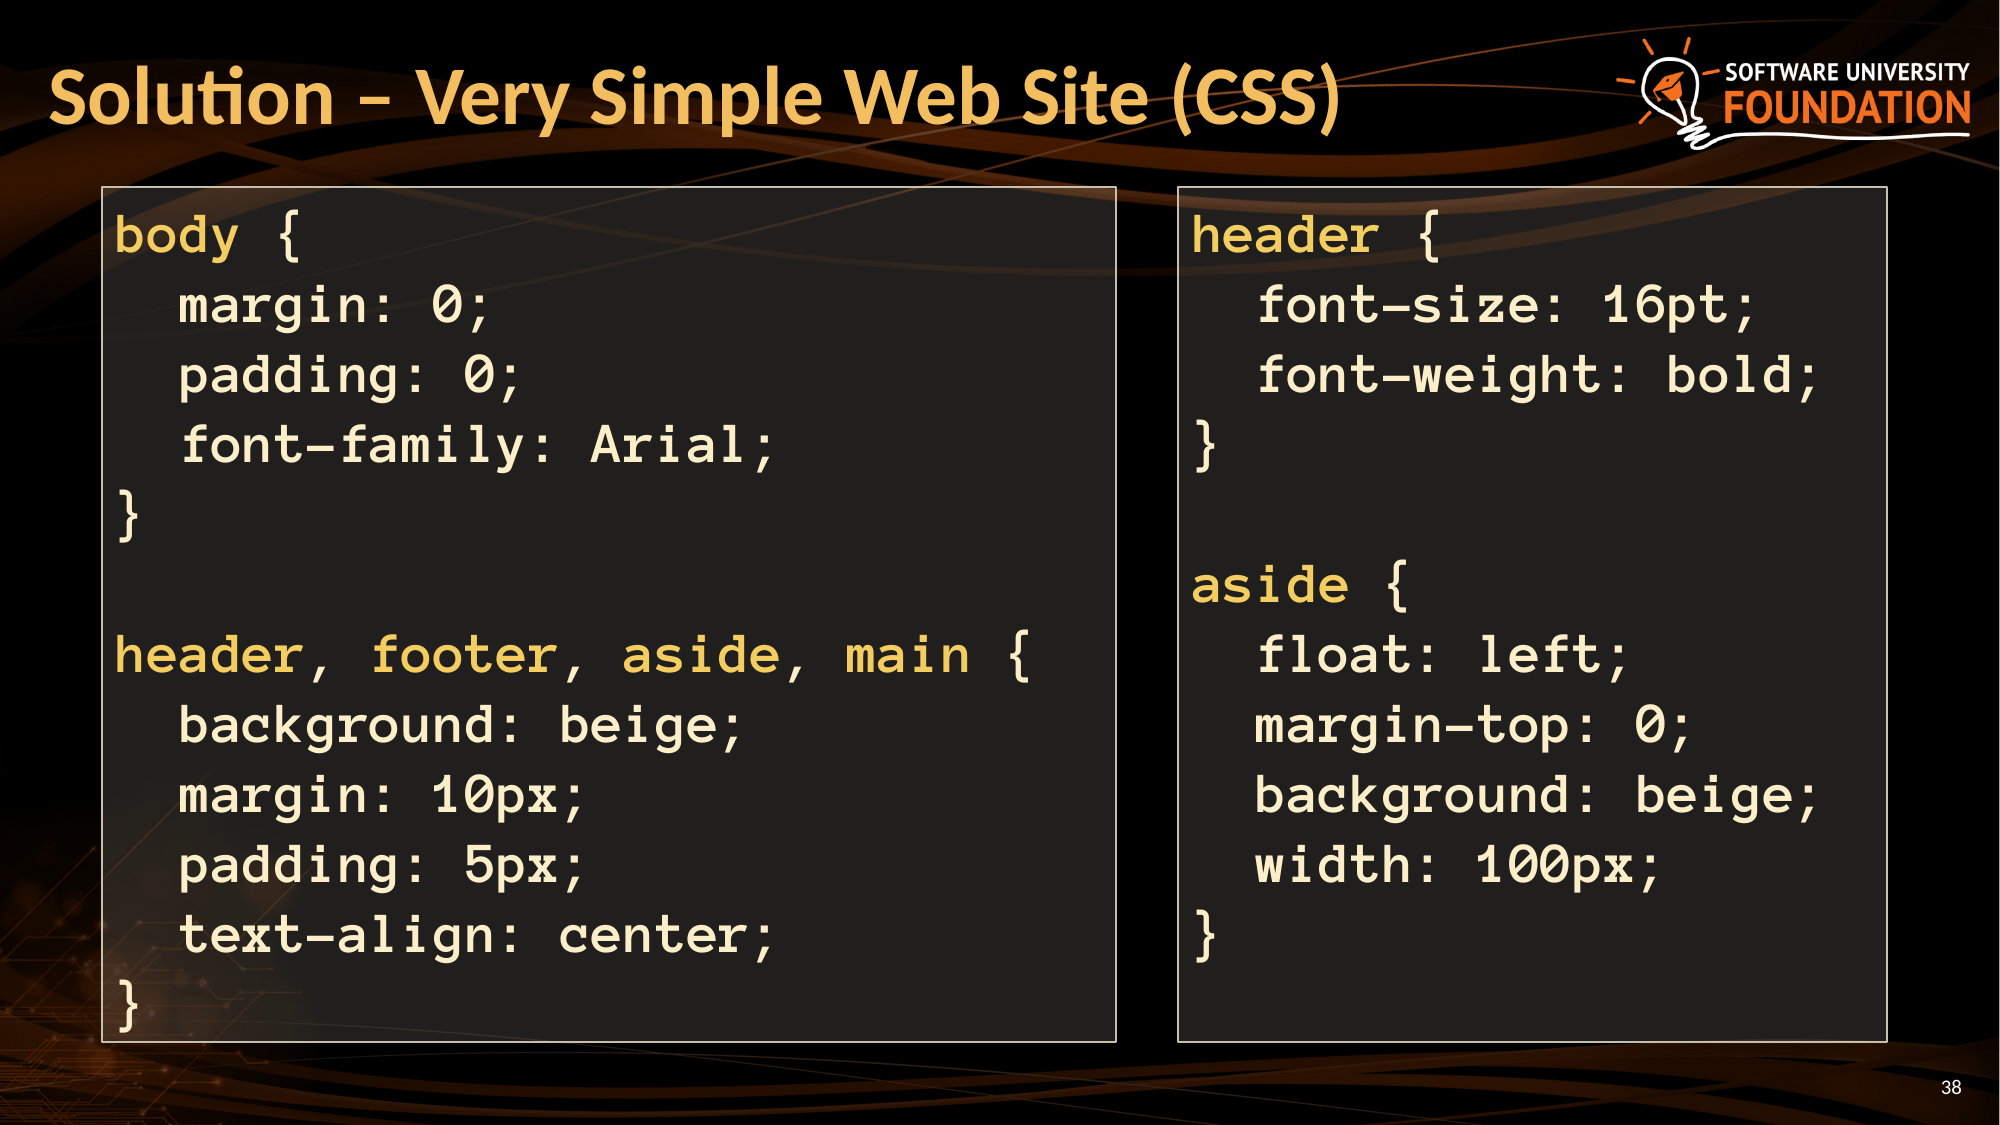

# Solution – Very Simple Web Site (CSS)
body {
  margin: 0;
  padding: 0;
  font-family: Arial;
}

header, footer, aside, main {
  background: beige;
  margin: 10px;
  padding: 5px;
  text-align: center;
}
header {
  font-size: 16pt;
  font-weight: bold;
}

aside {
  float: left;
  margin-top: 0;
  background: beige;
  width: 100px;
}

38